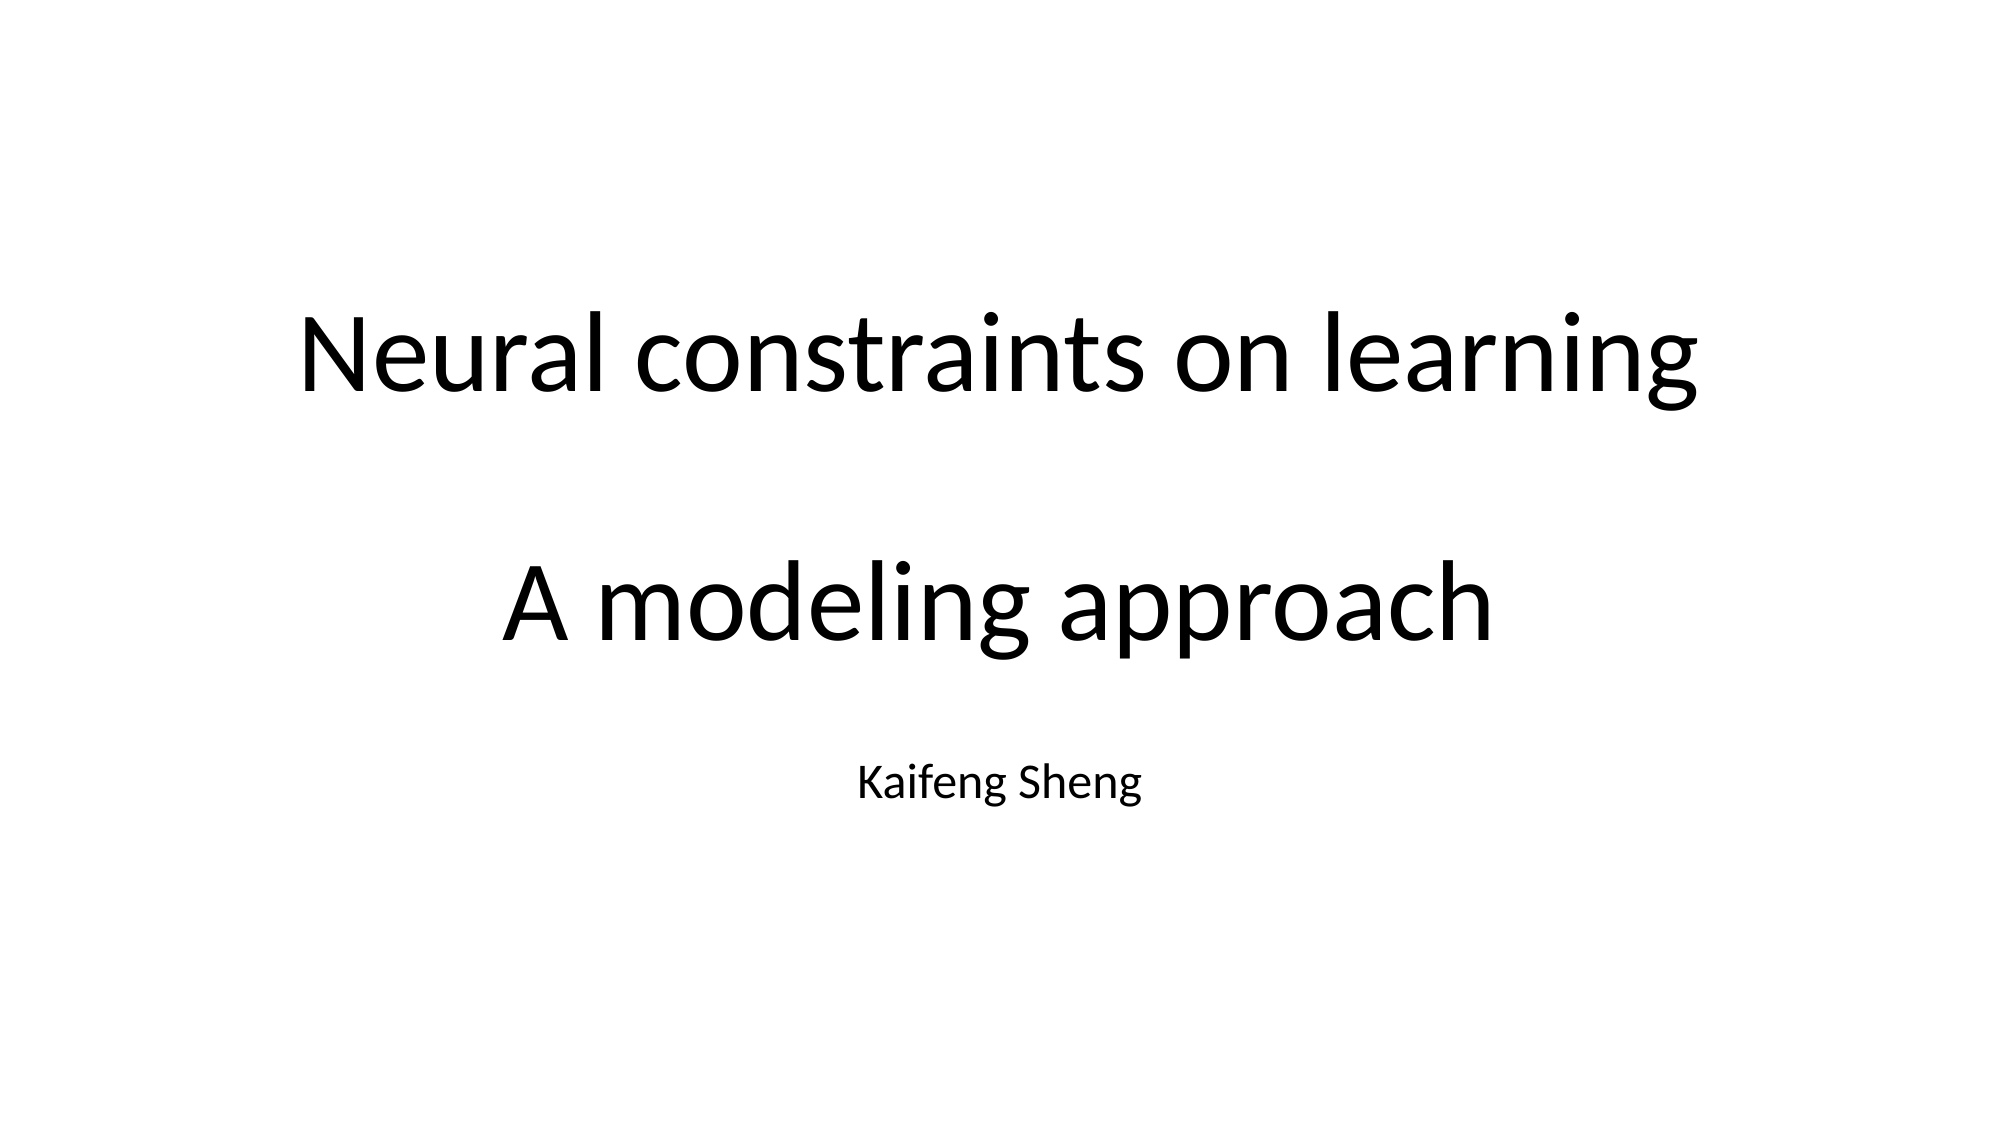

# Neural constraints on learning A modeling approach
Kaifeng Sheng